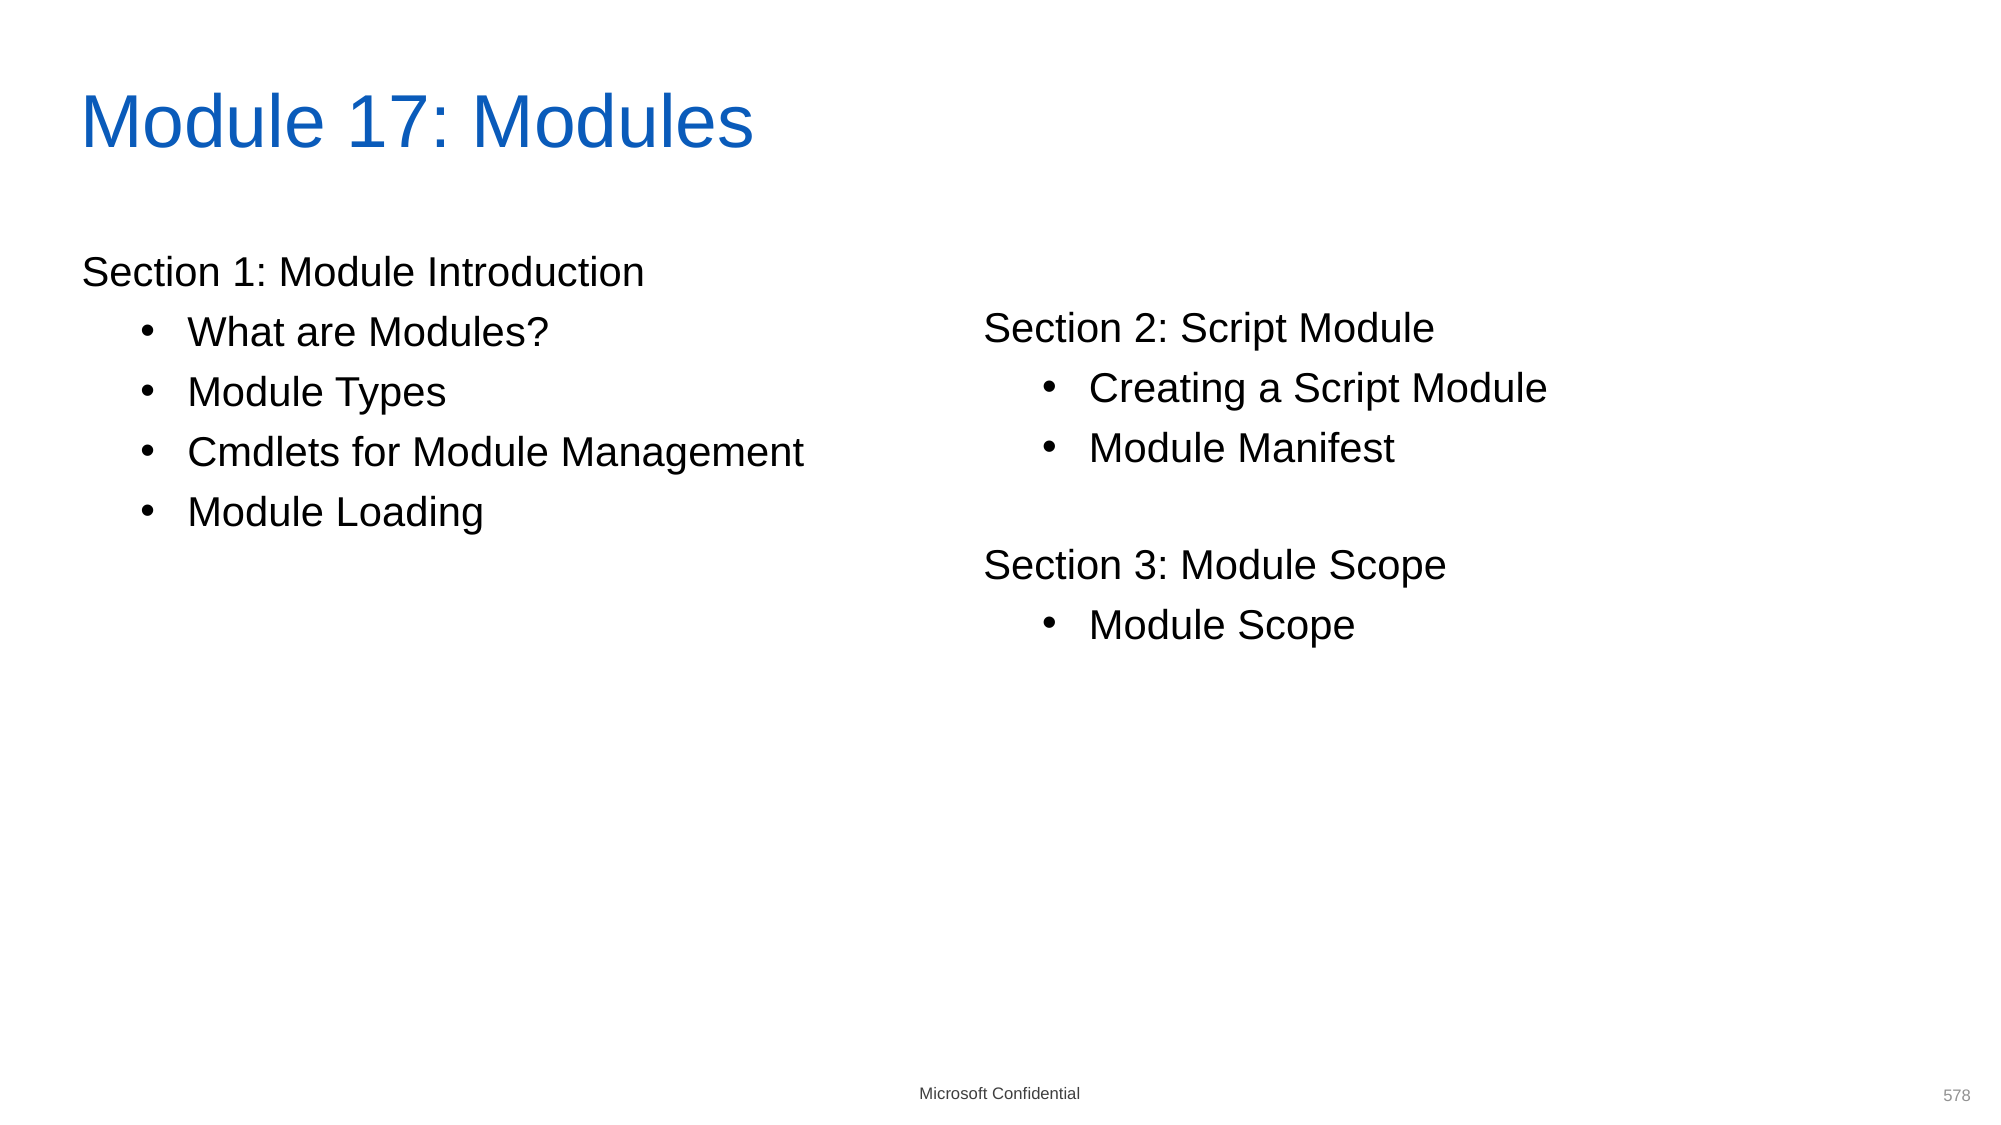

# Module 17: Modules
Section 1: Module Introduction
What are Modules?
Module Types
Cmdlets for Module Management
Module Loading

Section 2: Script Module
Creating a Script Module
Module Manifest

Section 3: Module Scope
Module Scope
578